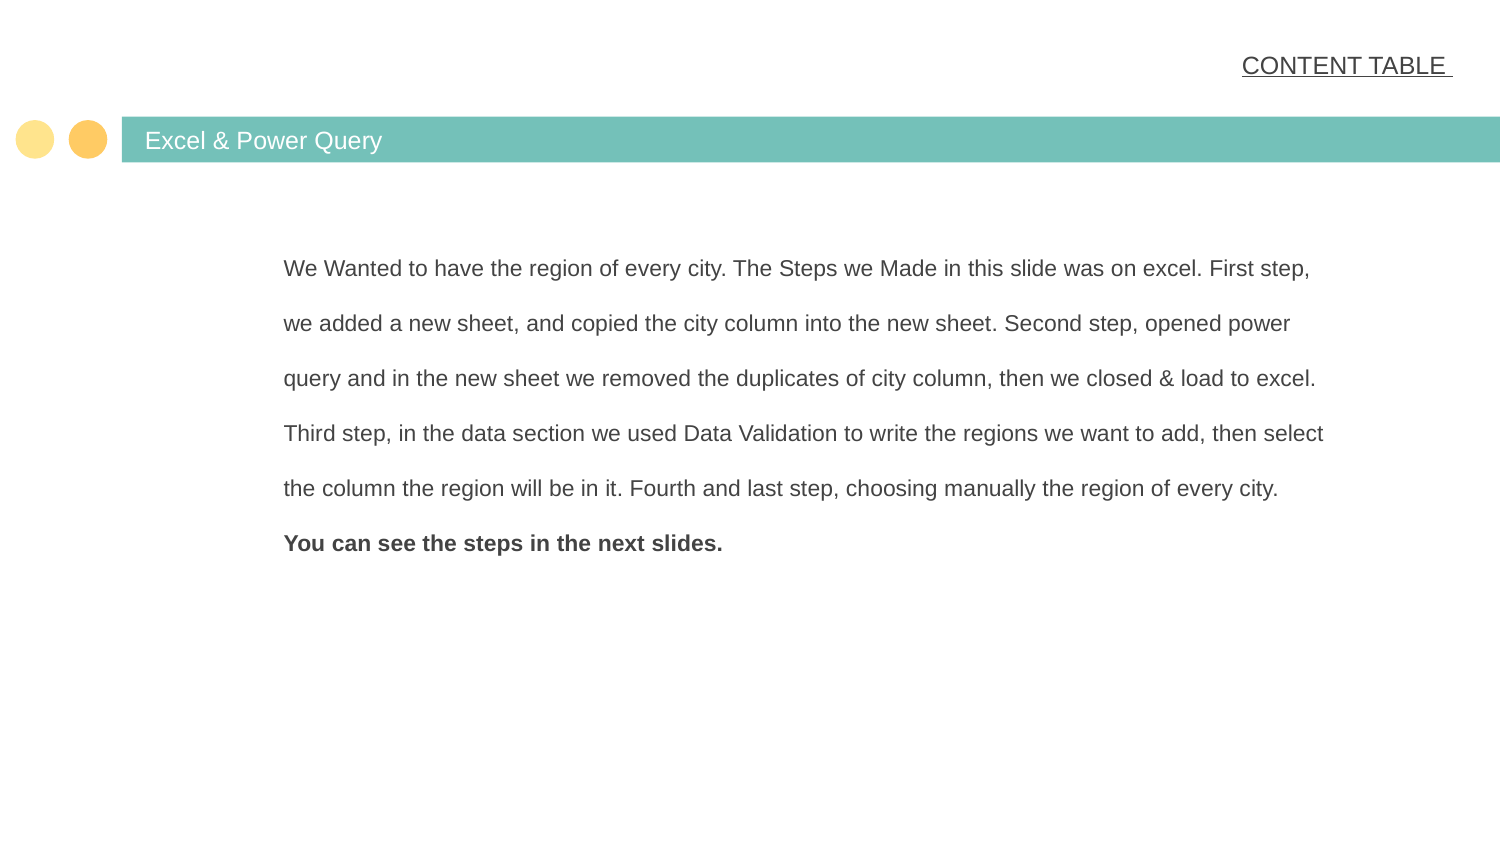

CONTENT TABLE
# Excel & Power Query
We Wanted to have the region of every city. The Steps we Made in this slide was on excel. First step, we added a new sheet, and copied the city column into the new sheet. Second step, opened power query and in the new sheet we removed the duplicates of city column, then we closed & load to excel. Third step, in the data section we used Data Validation to write the regions we want to add, then select the column the region will be in it. Fourth and last step, choosing manually the region of every city.
You can see the steps in the next slides.